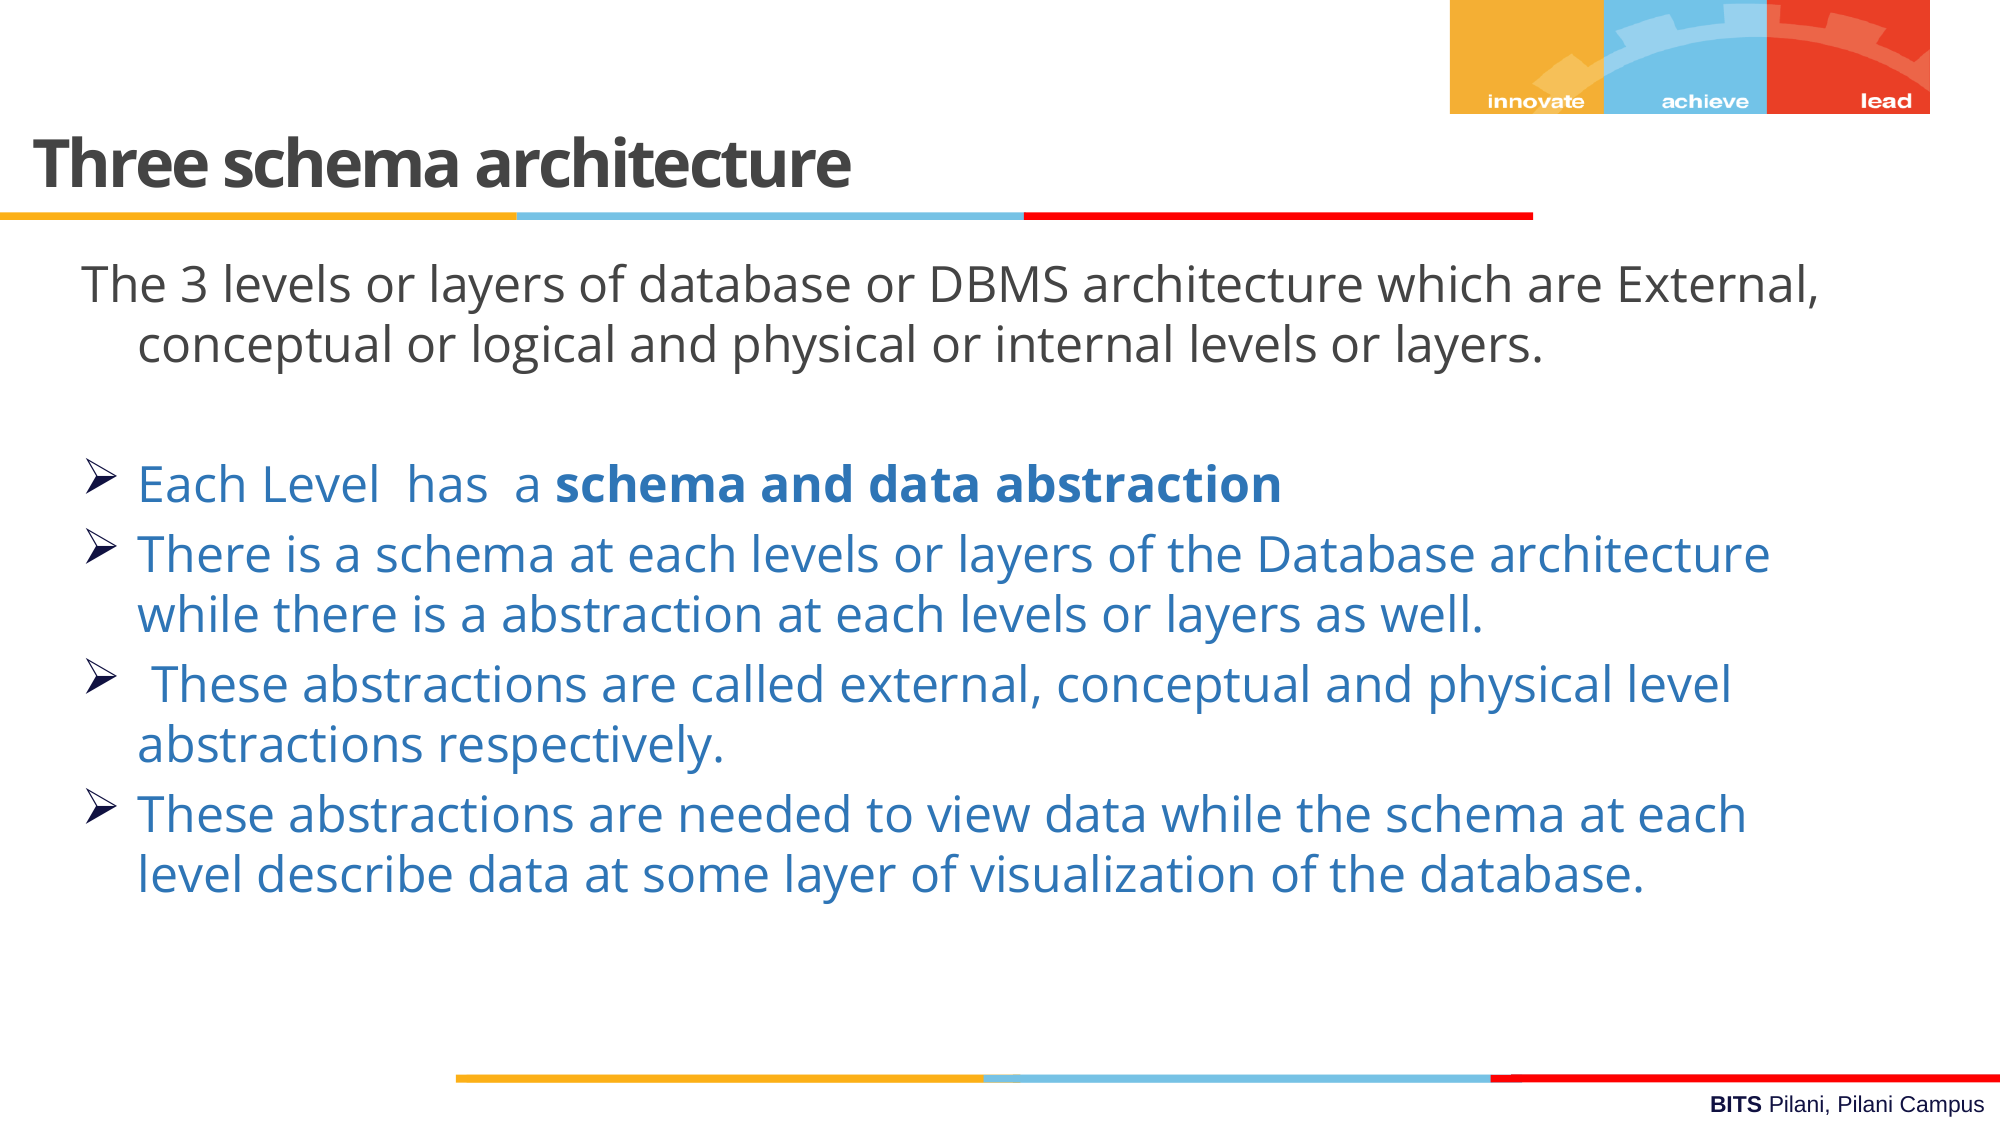

Three schema architecture

The 3 levels or layers of database or DBMS architecture which are External, conceptual or logical and physical or internal levels or layers.

Each Level  has  a schema and data abstraction
There is a schema at each levels or layers of the Database architecture while there is a abstraction at each levels or layers as well.
 These abstractions are called external, conceptual and physical level abstractions respectively.
These abstractions are needed to view data while the schema at each level describe data at some layer of visualization of the database.